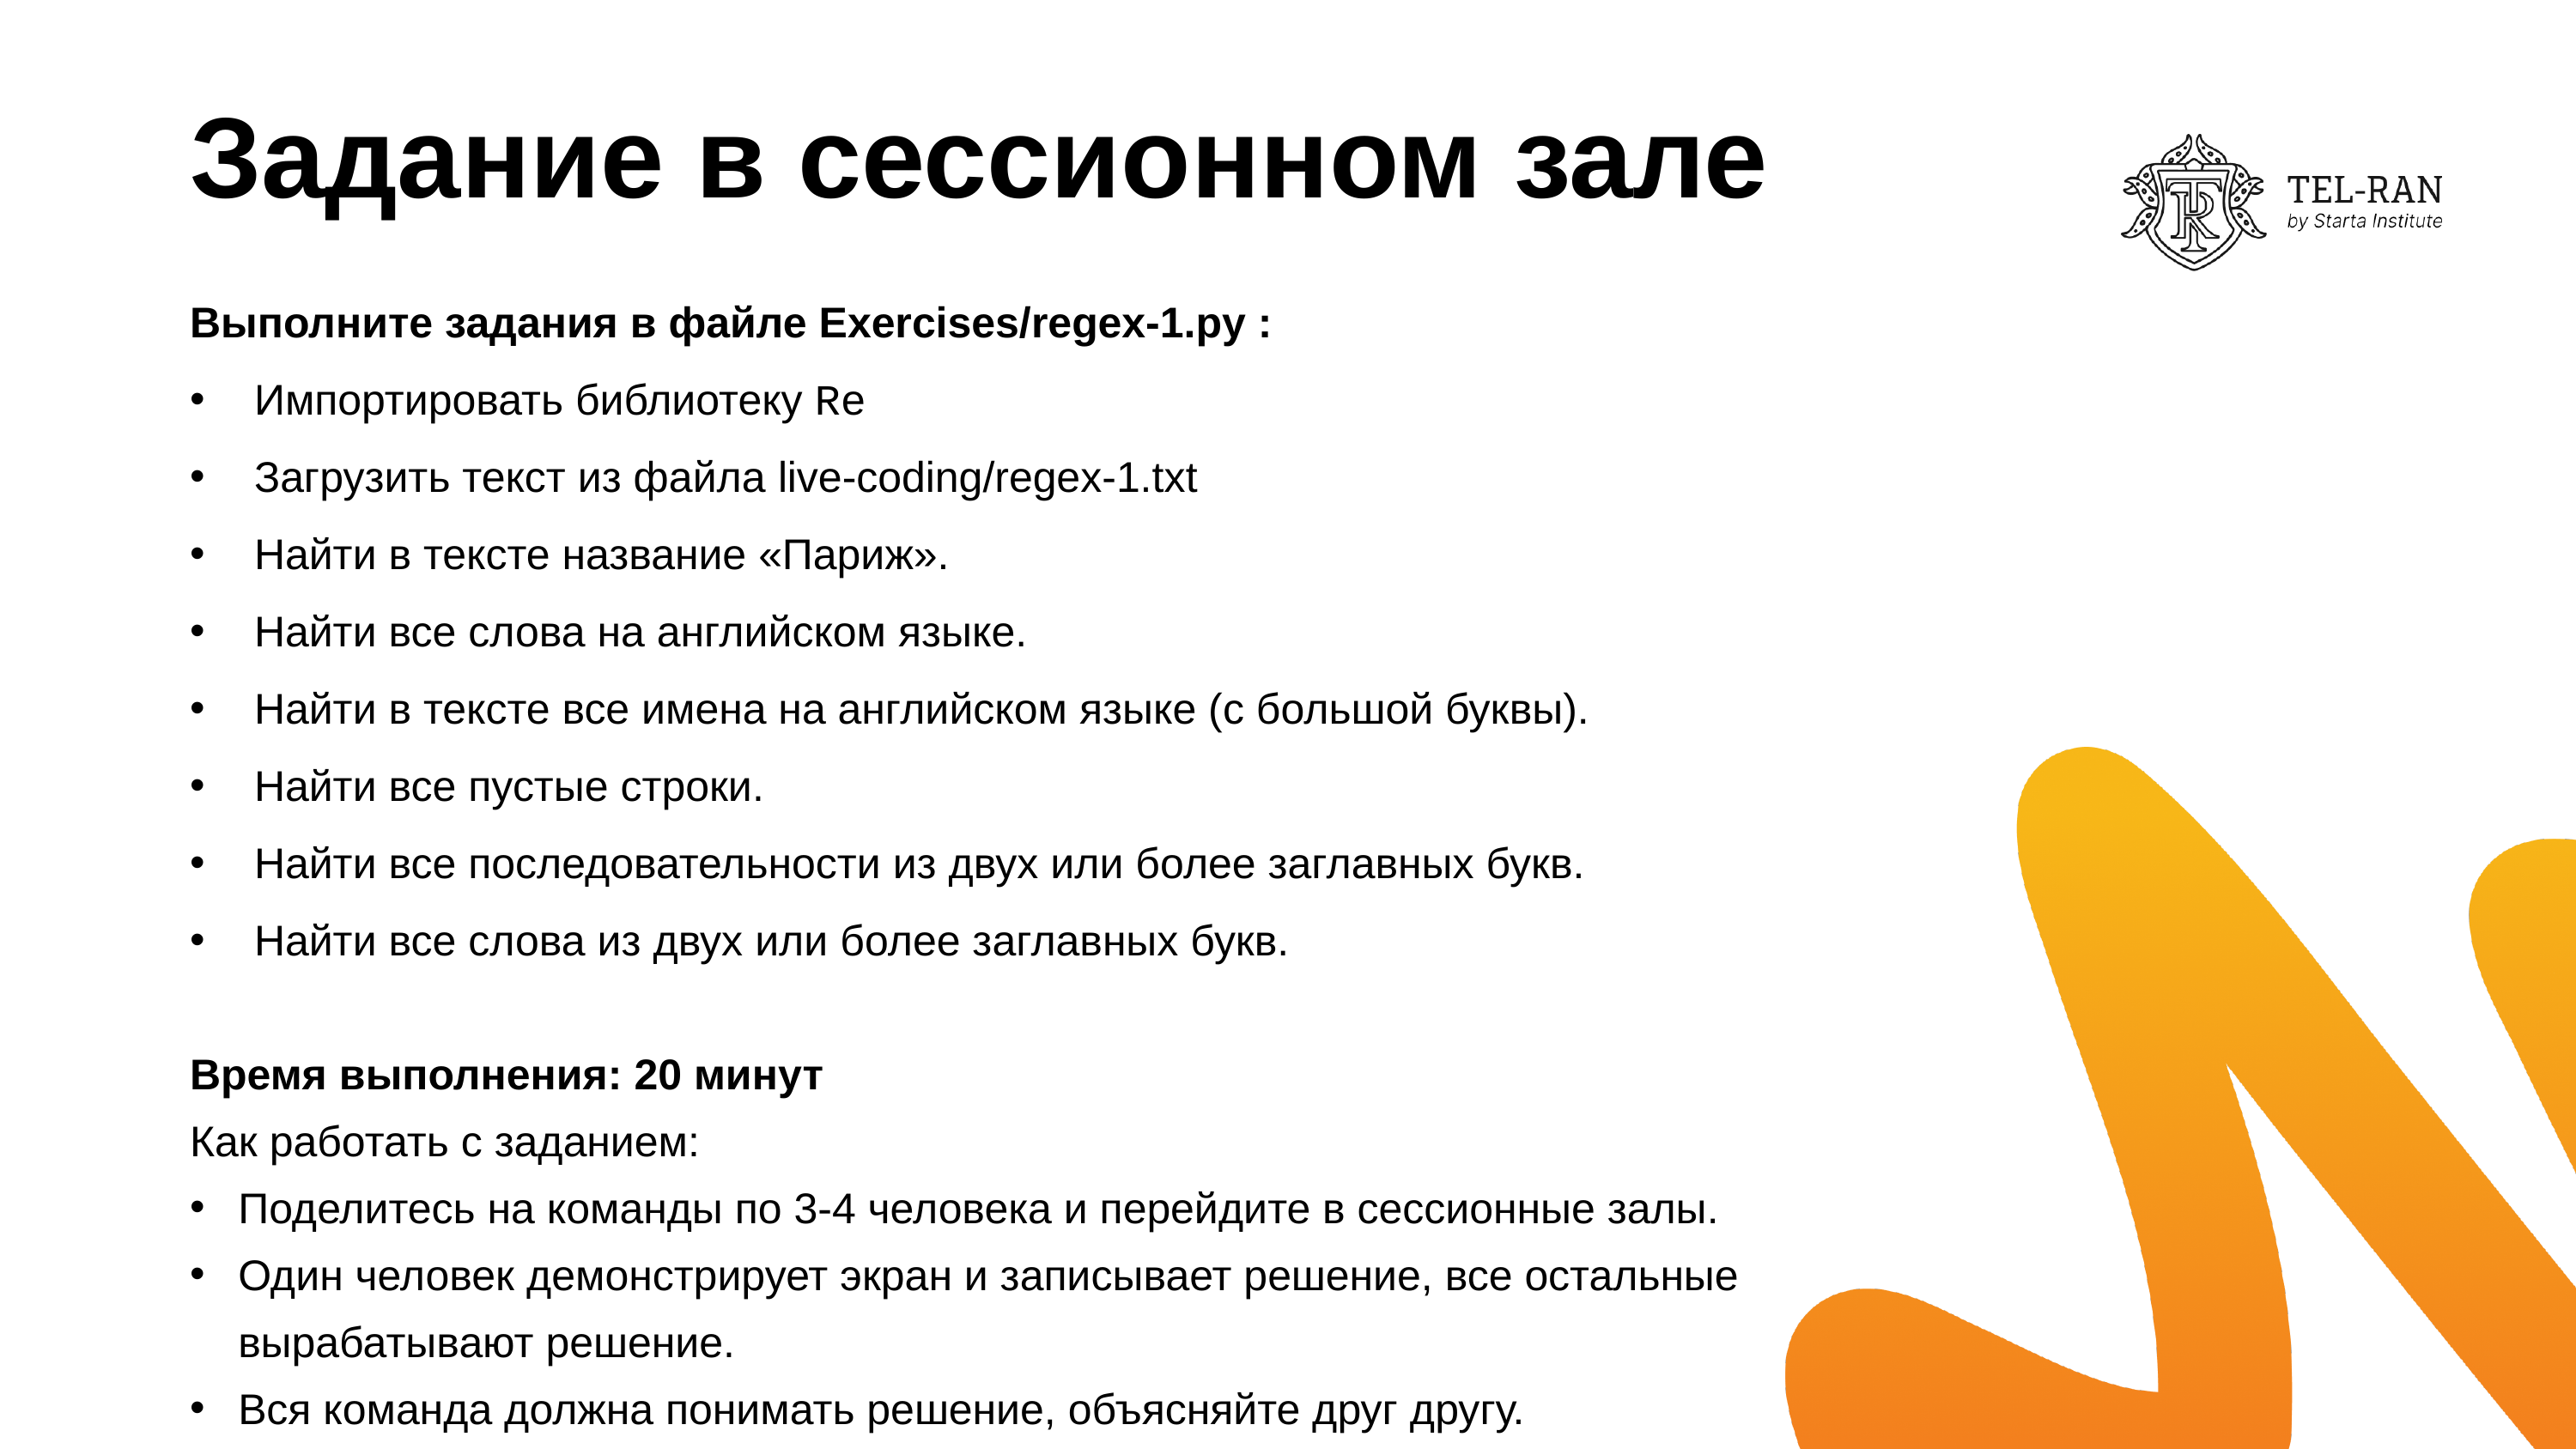

# Задание в сессионном зале
Выполните задания в файле Exercises/regex-1.py :
Импортировать библиотеку Re
Загрузить текст из файла live-coding/regex-1.txt
Найти в тексте название «Париж».
Найти все слова на английском языке.
Найти в тексте все имена на английском языке (с большой буквы).
Найти все пустые строки.
Найти все последовательности из двух или более заглавных букв.
Найти все слова из двух или более заглавных букв.

Время выполнения: 20 минут
Как работать с заданием:
Поделитесь на команды по 3-4 человека и перейдите в сессионные залы.
Один человек демонстрирует экран и записывает решение, все остальные вырабатывают решение.
Вся команда должна понимать решение, объясняйте друг другу.